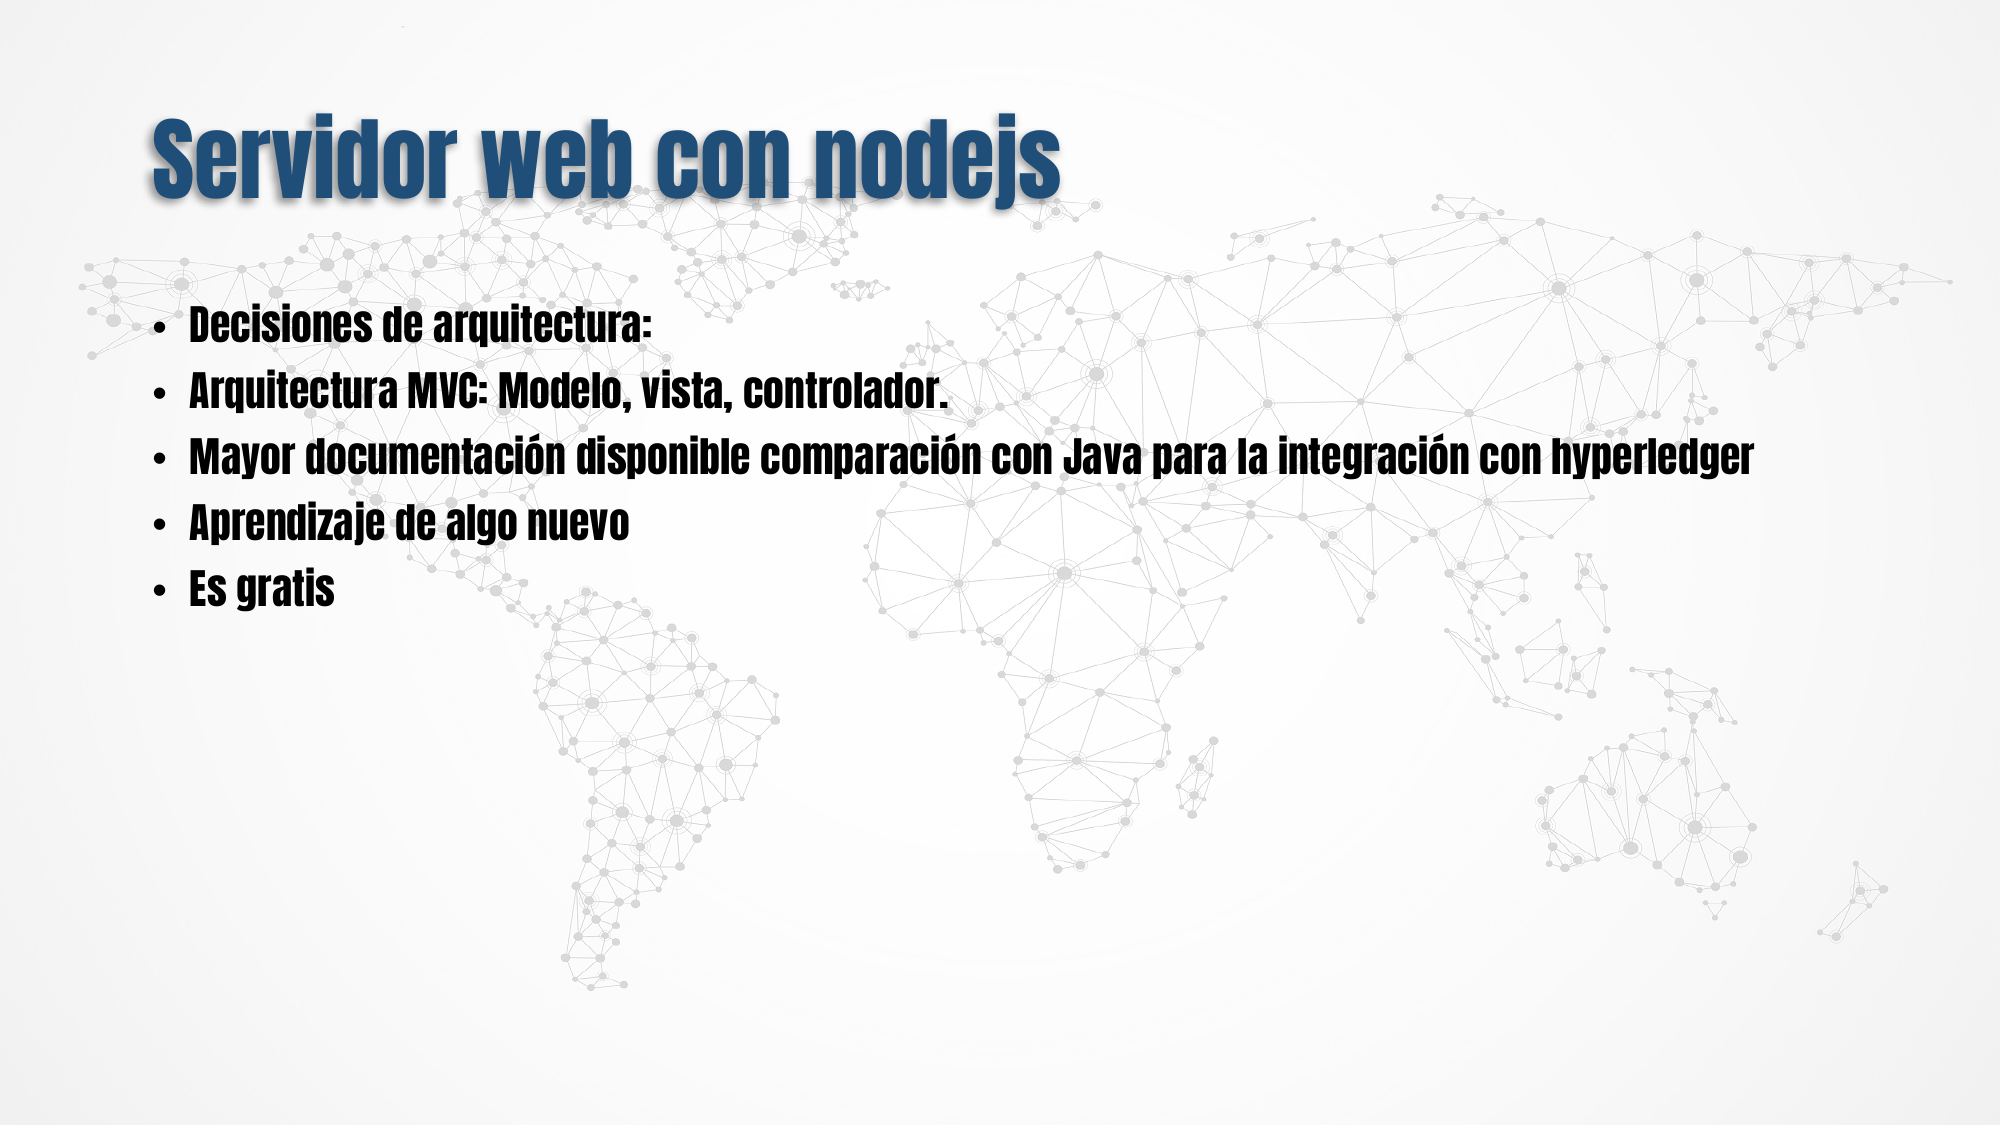

# Servidor web con nodejs
Decisiones de arquitectura:
Arquitectura MVC: Modelo, vista, controlador.
Mayor documentación disponible comparación con Java para la integración con hyperledger
Aprendizaje de algo nuevo
Es gratis